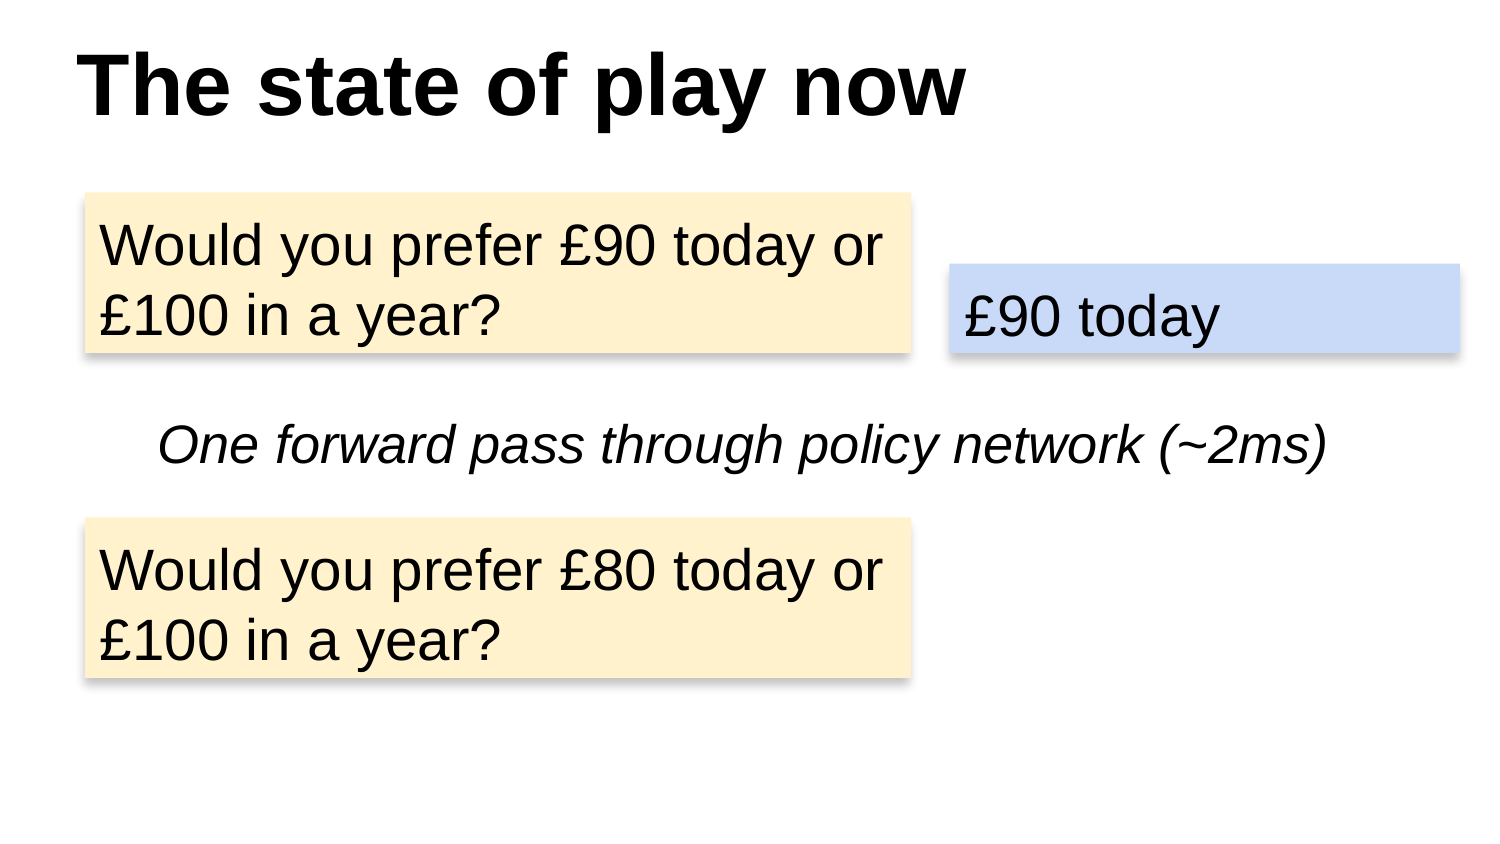

The state of play now
Would you prefer £90 today or £100 in a year?
£90 today
One forward pass through policy network (~2ms)
Would you prefer £80 today or £100 in a year?